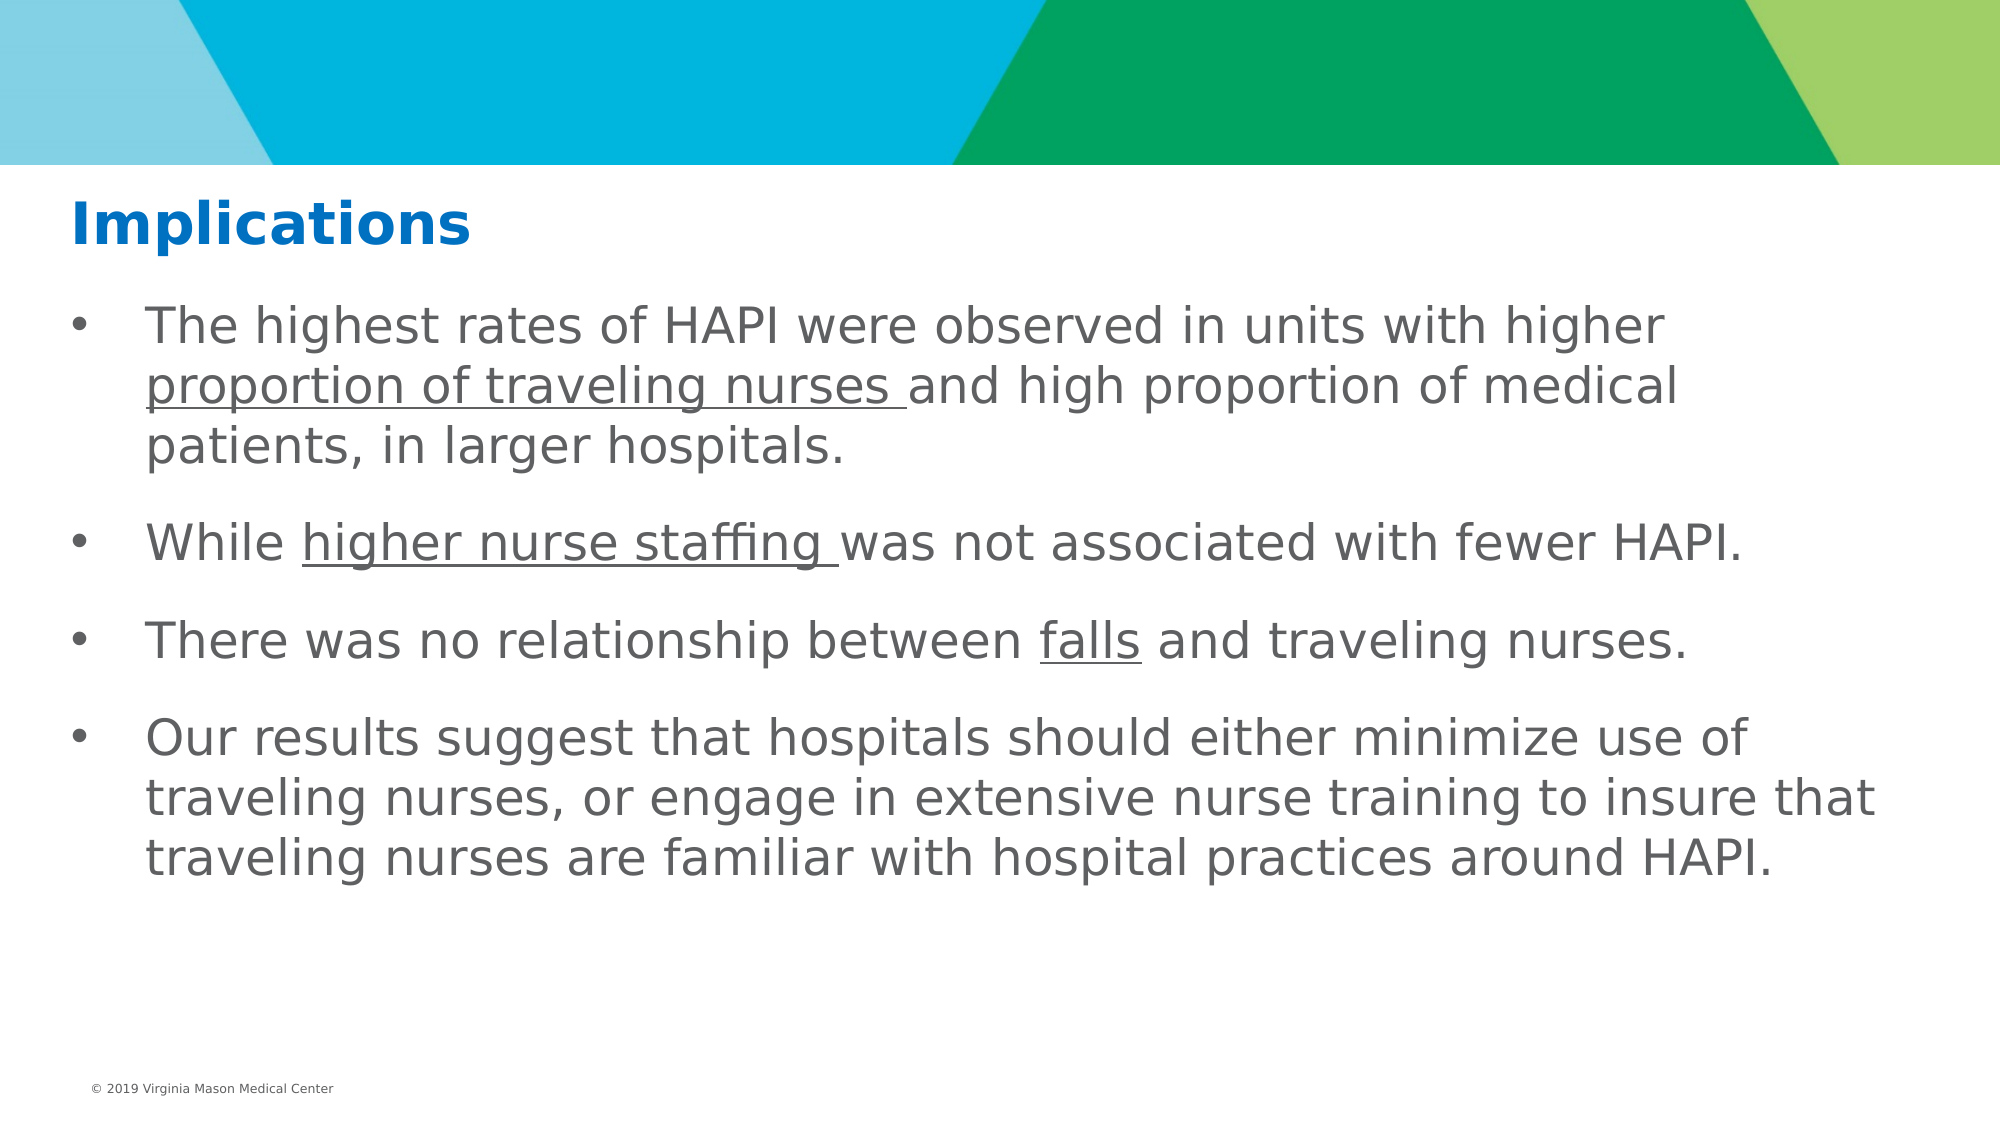

Implications
The highest rates of HAPI were observed in units with higher proportion of traveling nurses and high proportion of medical patients, in larger hospitals.
While higher nurse staffing was not associated with fewer HAPI.
There was no relationship between falls and traveling nurses.
Our results suggest that hospitals should either minimize use of traveling nurses, or engage in extensive nurse training to insure that traveling nurses are familiar with hospital practices around HAPI.